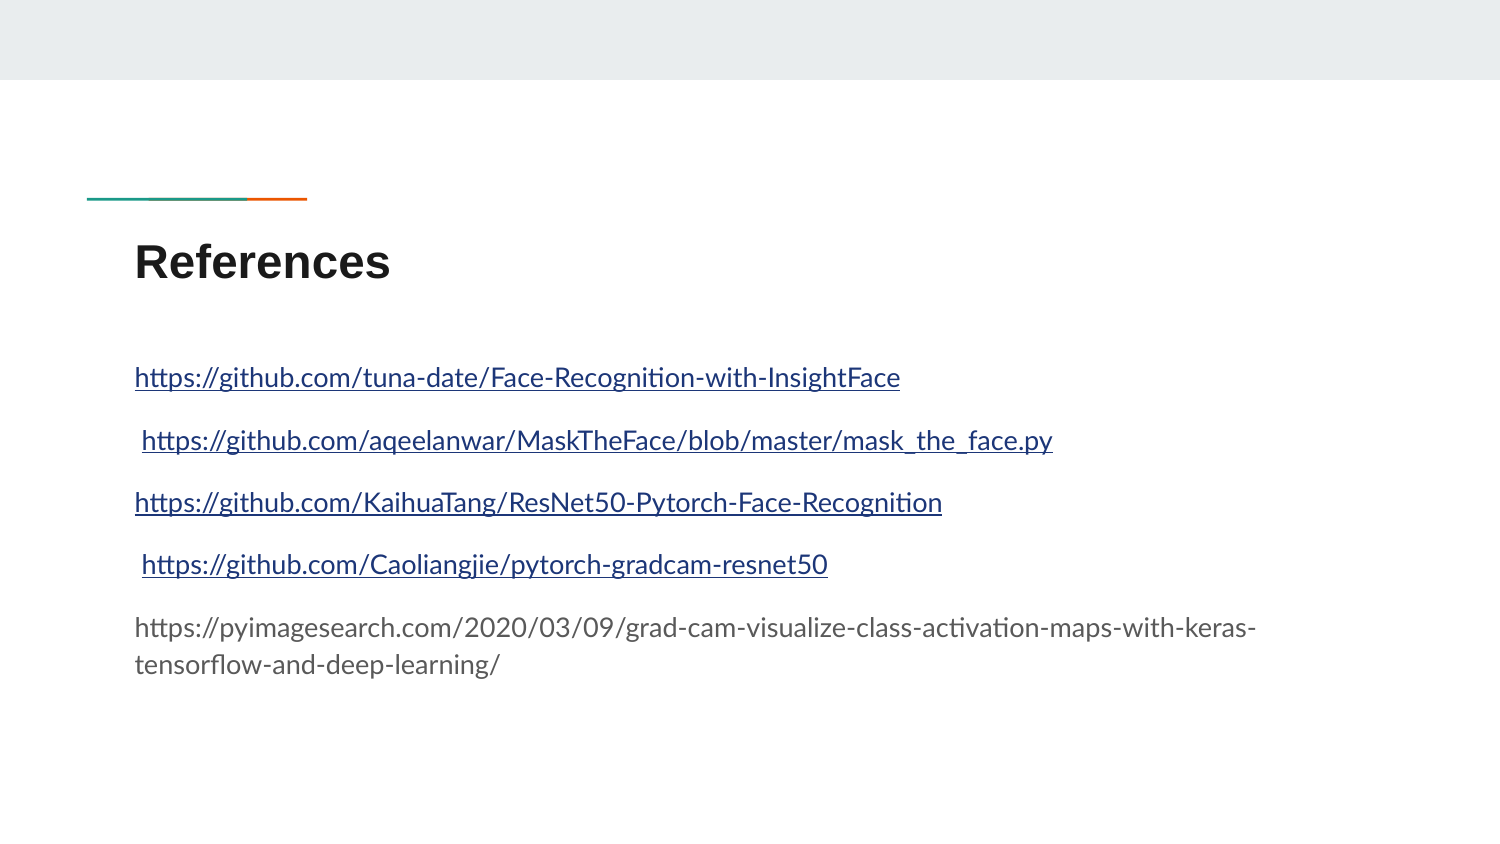

# References
https://github.com/tuna-date/Face-Recognition-with-InsightFace
 https://github.com/aqeelanwar/MaskTheFace/blob/master/mask_the_face.py
https://github.com/KaihuaTang/ResNet50-Pytorch-Face-Recognition
 https://github.com/Caoliangjie/pytorch-gradcam-resnet50
https://pyimagesearch.com/2020/03/09/grad-cam-visualize-class-activation-maps-with-keras-tensorflow-and-deep-learning/